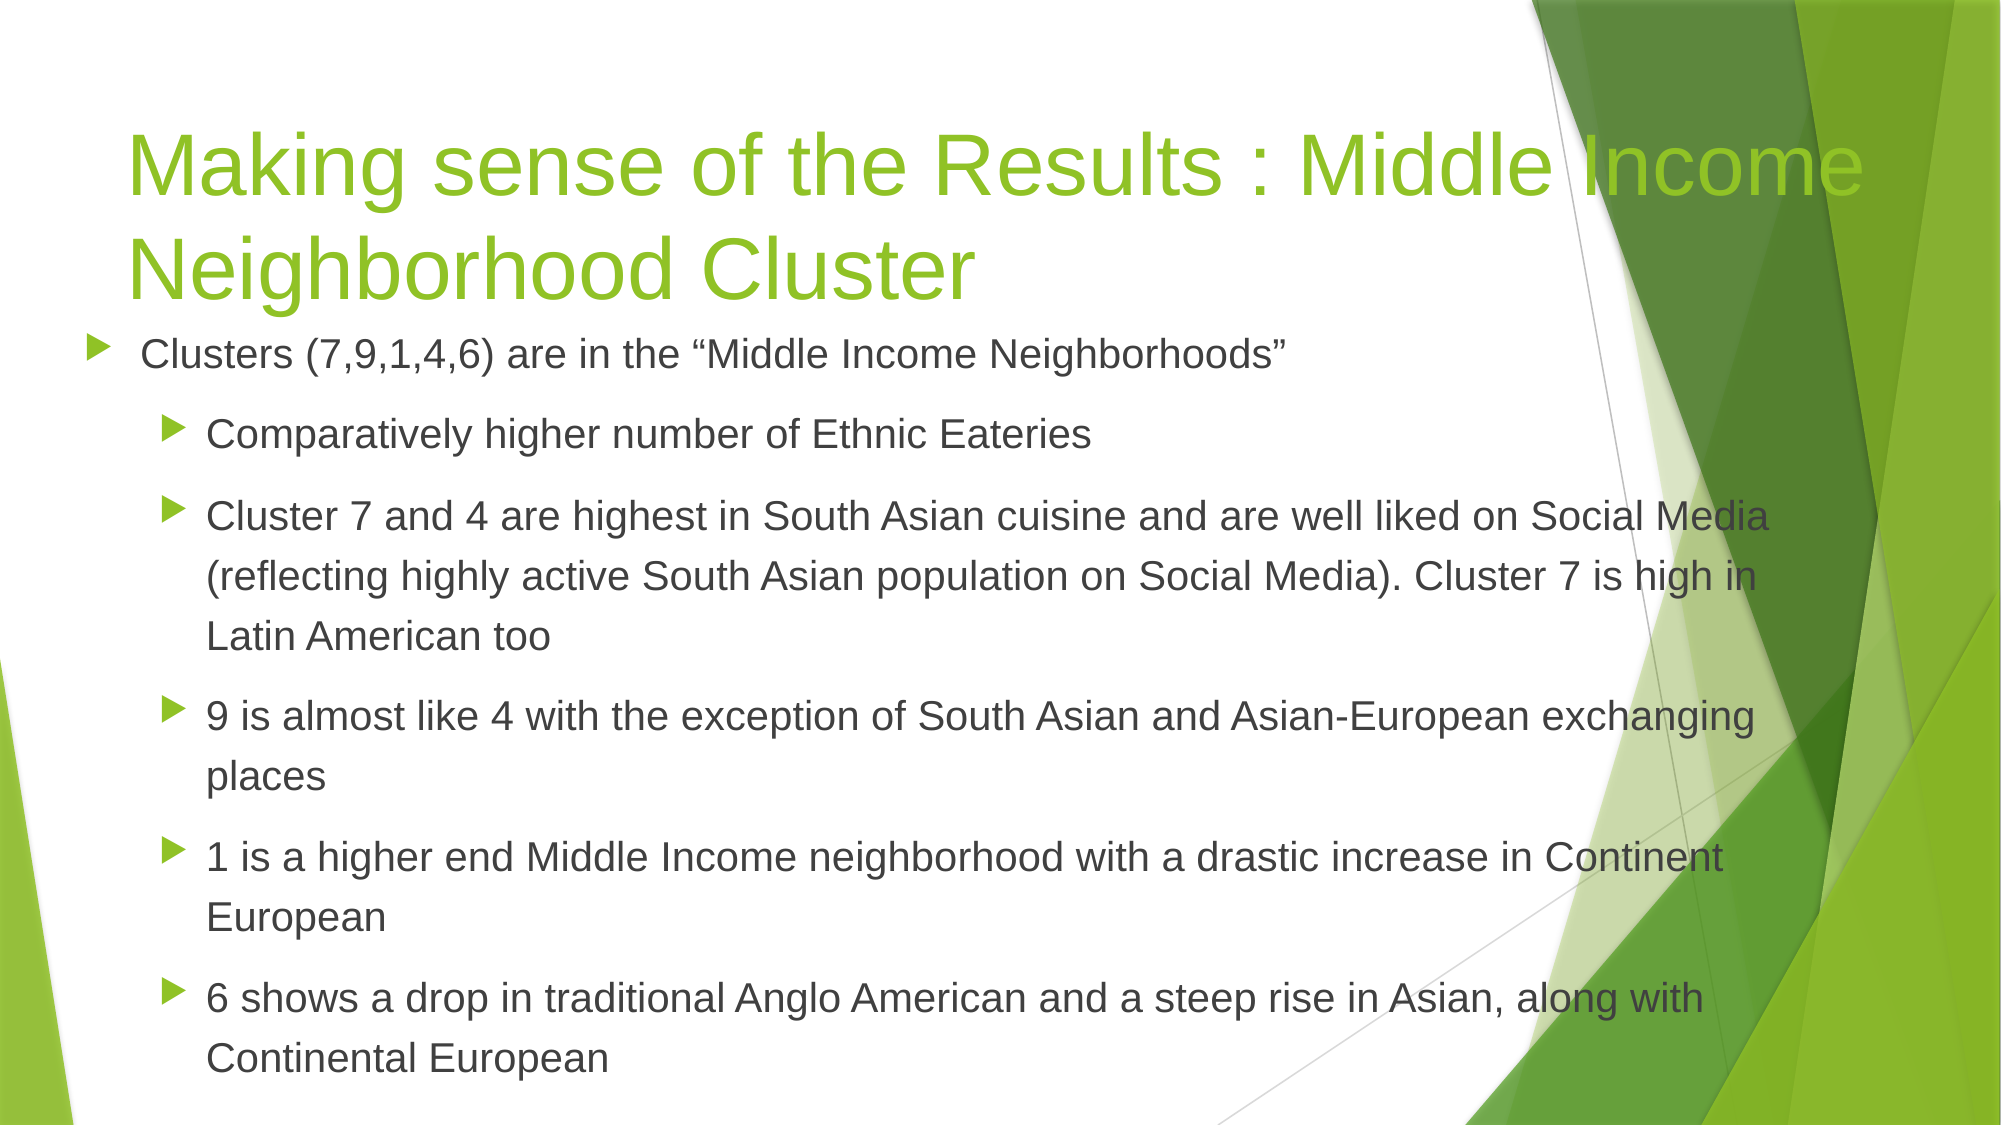

# Making sense of the Results : Middle Income Neighborhood Cluster
Clusters (7,9,1,4,6) are in the “Middle Income Neighborhoods”
Comparatively higher number of Ethnic Eateries
Cluster 7 and 4 are highest in South Asian cuisine and are well liked on Social Media (reflecting highly active South Asian population on Social Media). Cluster 7 is high in Latin American too
9 is almost like 4 with the exception of South Asian and Asian-European exchanging places
1 is a higher end Middle Income neighborhood with a drastic increase in Continent European
6 shows a drop in traditional Anglo American and a steep rise in Asian, along with Continental European